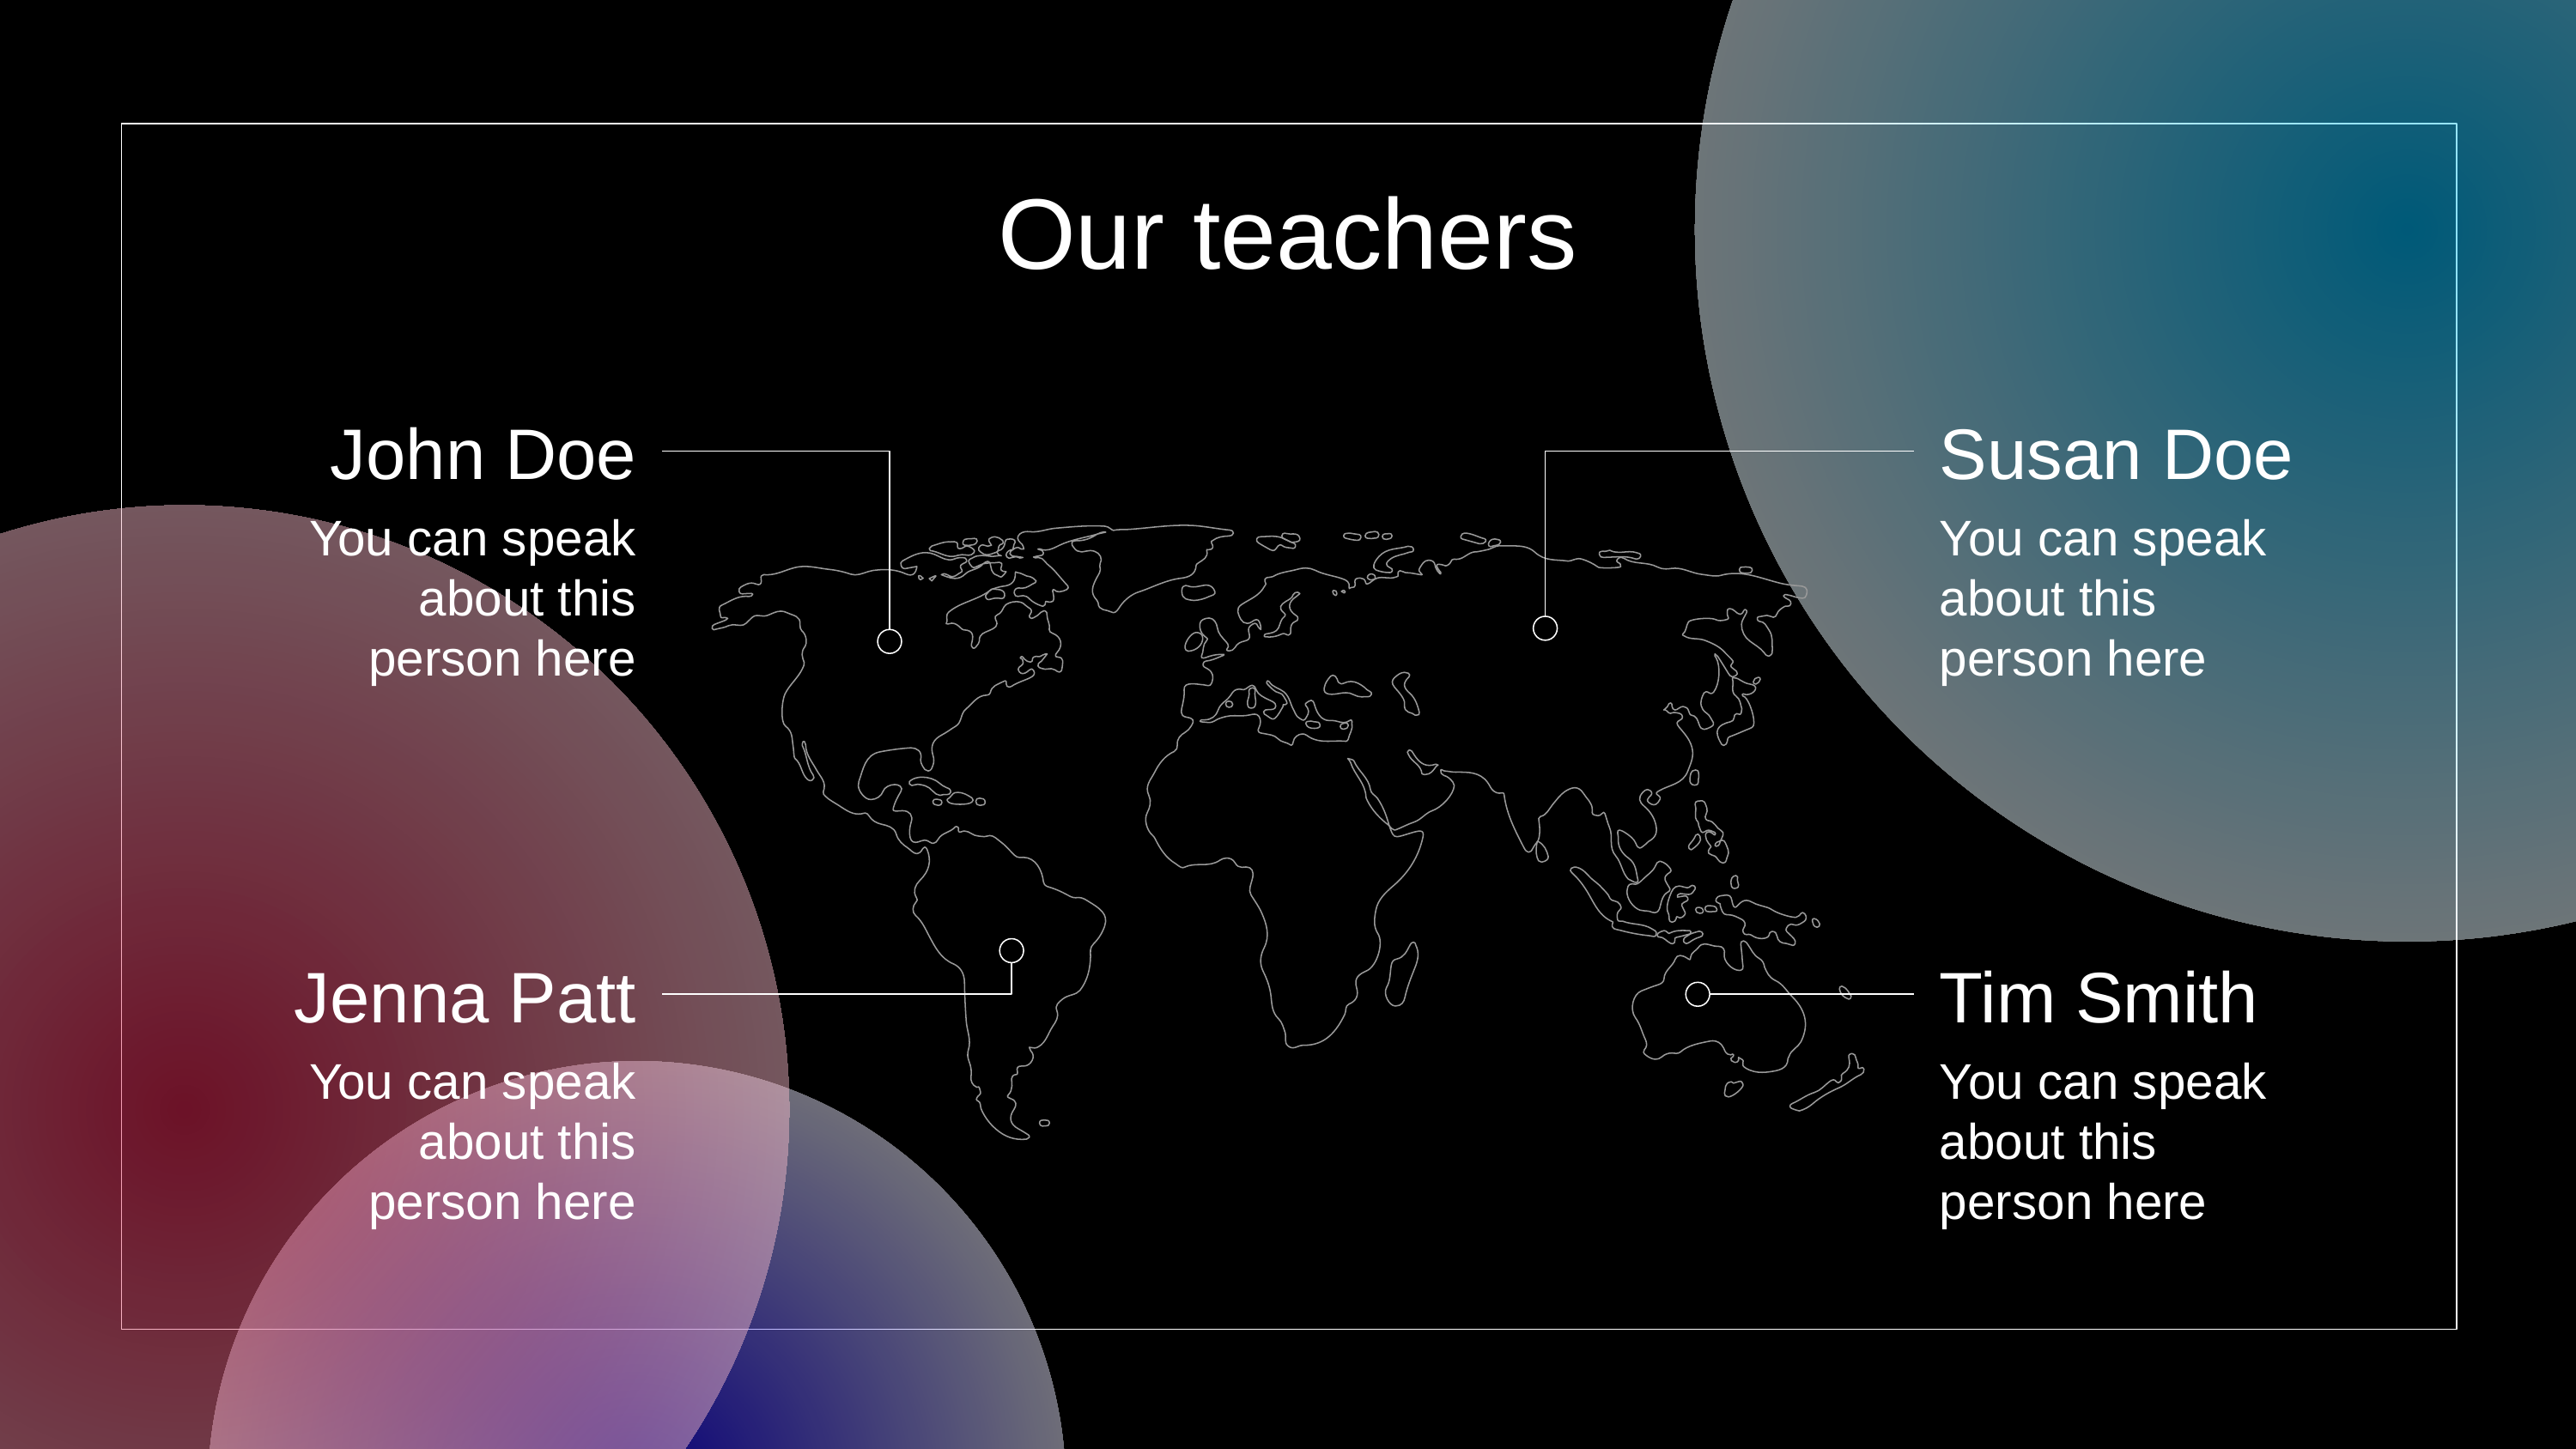

# Our teachers
John Doe
Susan Doe
You can speak about this person here
You can speak about this person here

Jenna Patt
Tim Smith

You can speak about this person here
You can speak about this person here